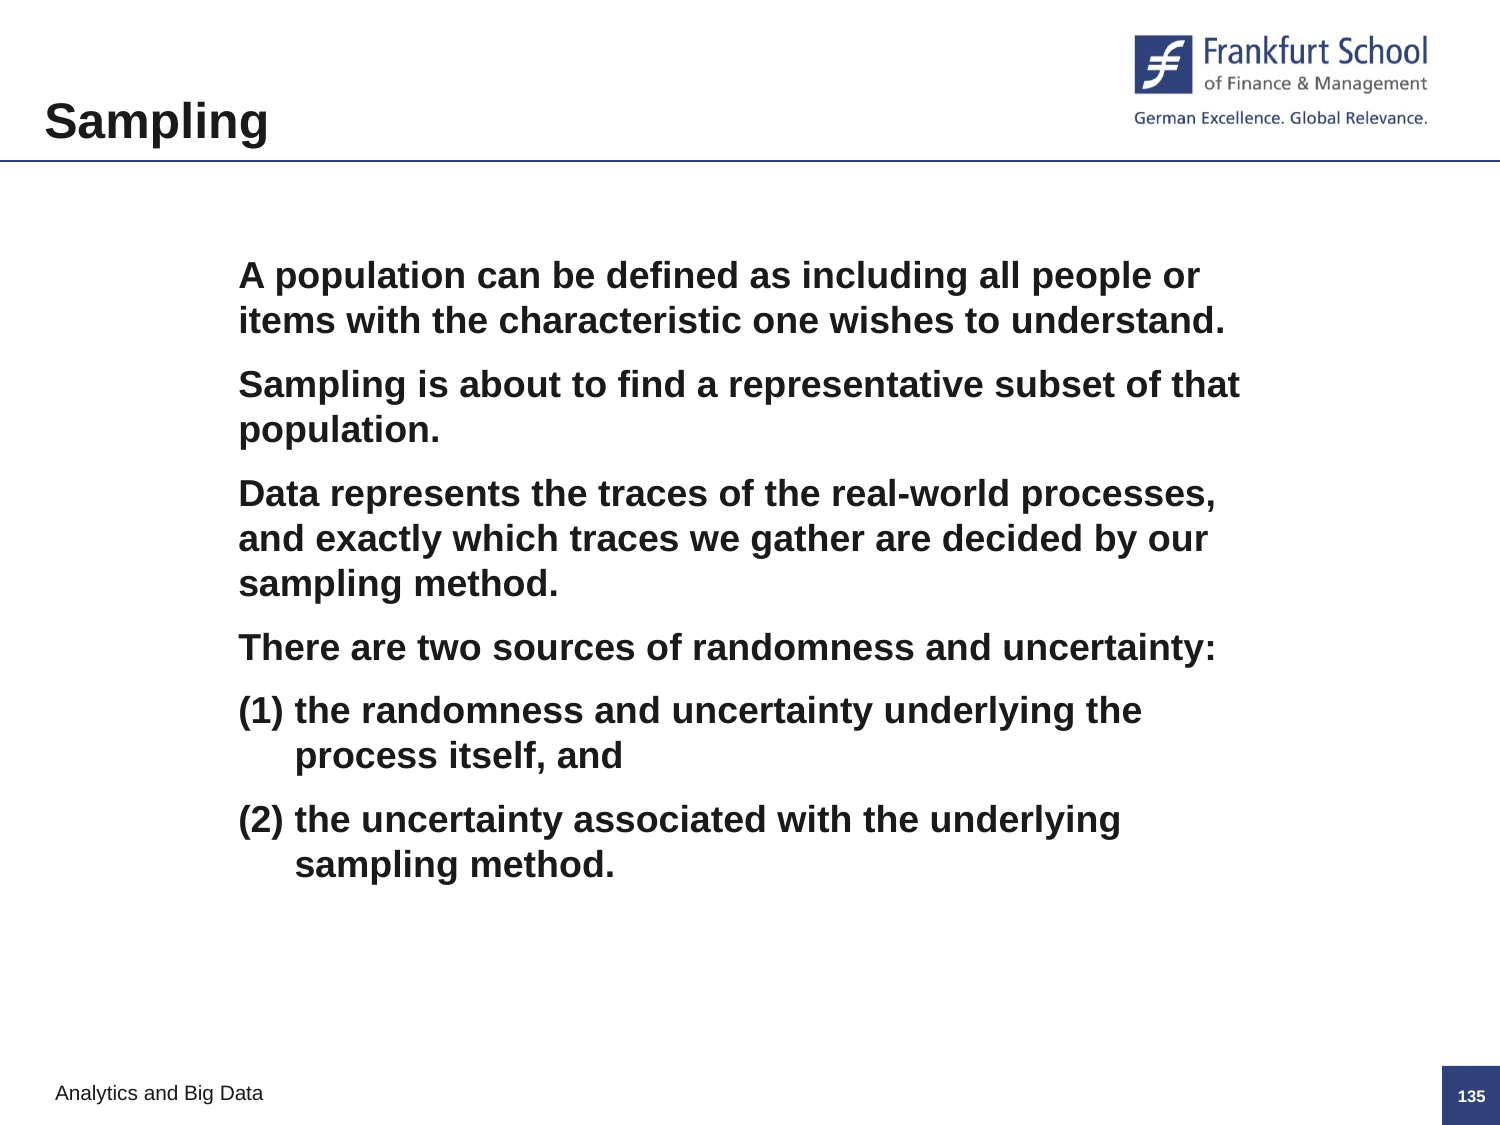

Sampling
A population can be defined as including all people or items with the characteristic one wishes to understand.
Sampling is about to find a representative subset of that population.
Data represents the traces of the real-world processes, and exactly which traces we gather are decided by our sampling method.
There are two sources of randomness and uncertainty:
the randomness and uncertainty underlying the process itself, and
the uncertainty associated with the underlying sampling method.
135